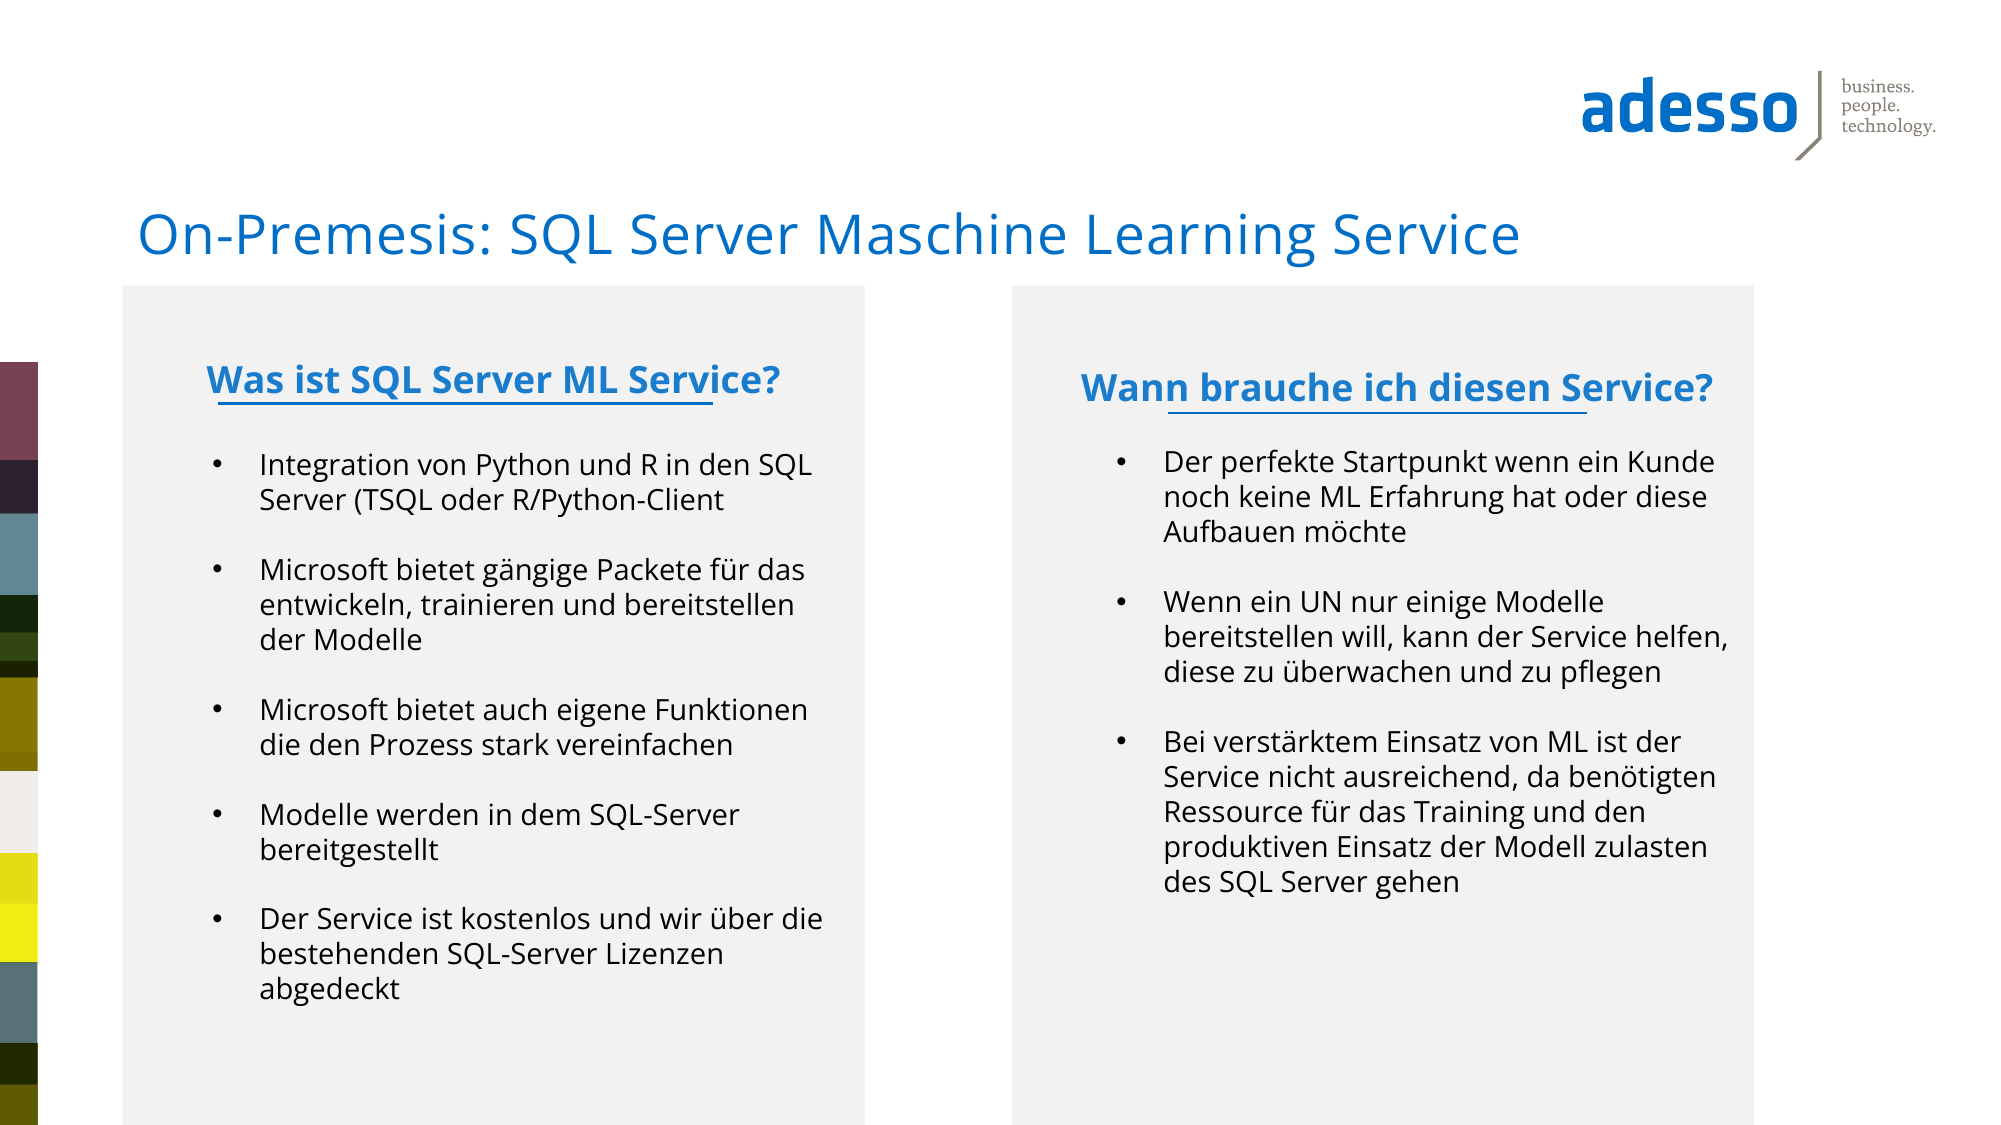

# On-Premesis: SQL Server Maschine Learning Service

Was ist SQL Server ML Service?

Integration von Python und R in den SQL Server (TSQL oder R/Python-Client

Microsoft bietet gängige Packete für das entwickeln, trainieren und bereitstellen der Modelle

Microsoft bietet auch eigene Funktionen die den Prozess stark vereinfachen

Modelle werden in dem SQL-Server bereitgestellt

Der Service ist kostenlos und wir über die bestehenden SQL-Server Lizenzen abgedeckt

Wann brauche ich diesen Service?

Der perfekte Startpunkt wenn ein Kunde noch keine ML Erfahrung hat oder diese Aufbauen möchte

Wenn ein UN nur einige Modelle bereitstellen will, kann der Service helfen, diese zu überwachen und zu pflegen

Bei verstärktem Einsatz von ML ist der Service nicht ausreichend, da benötigten Ressource für das Training und den produktiven Einsatz der Modell zulasten des SQL Server gehen